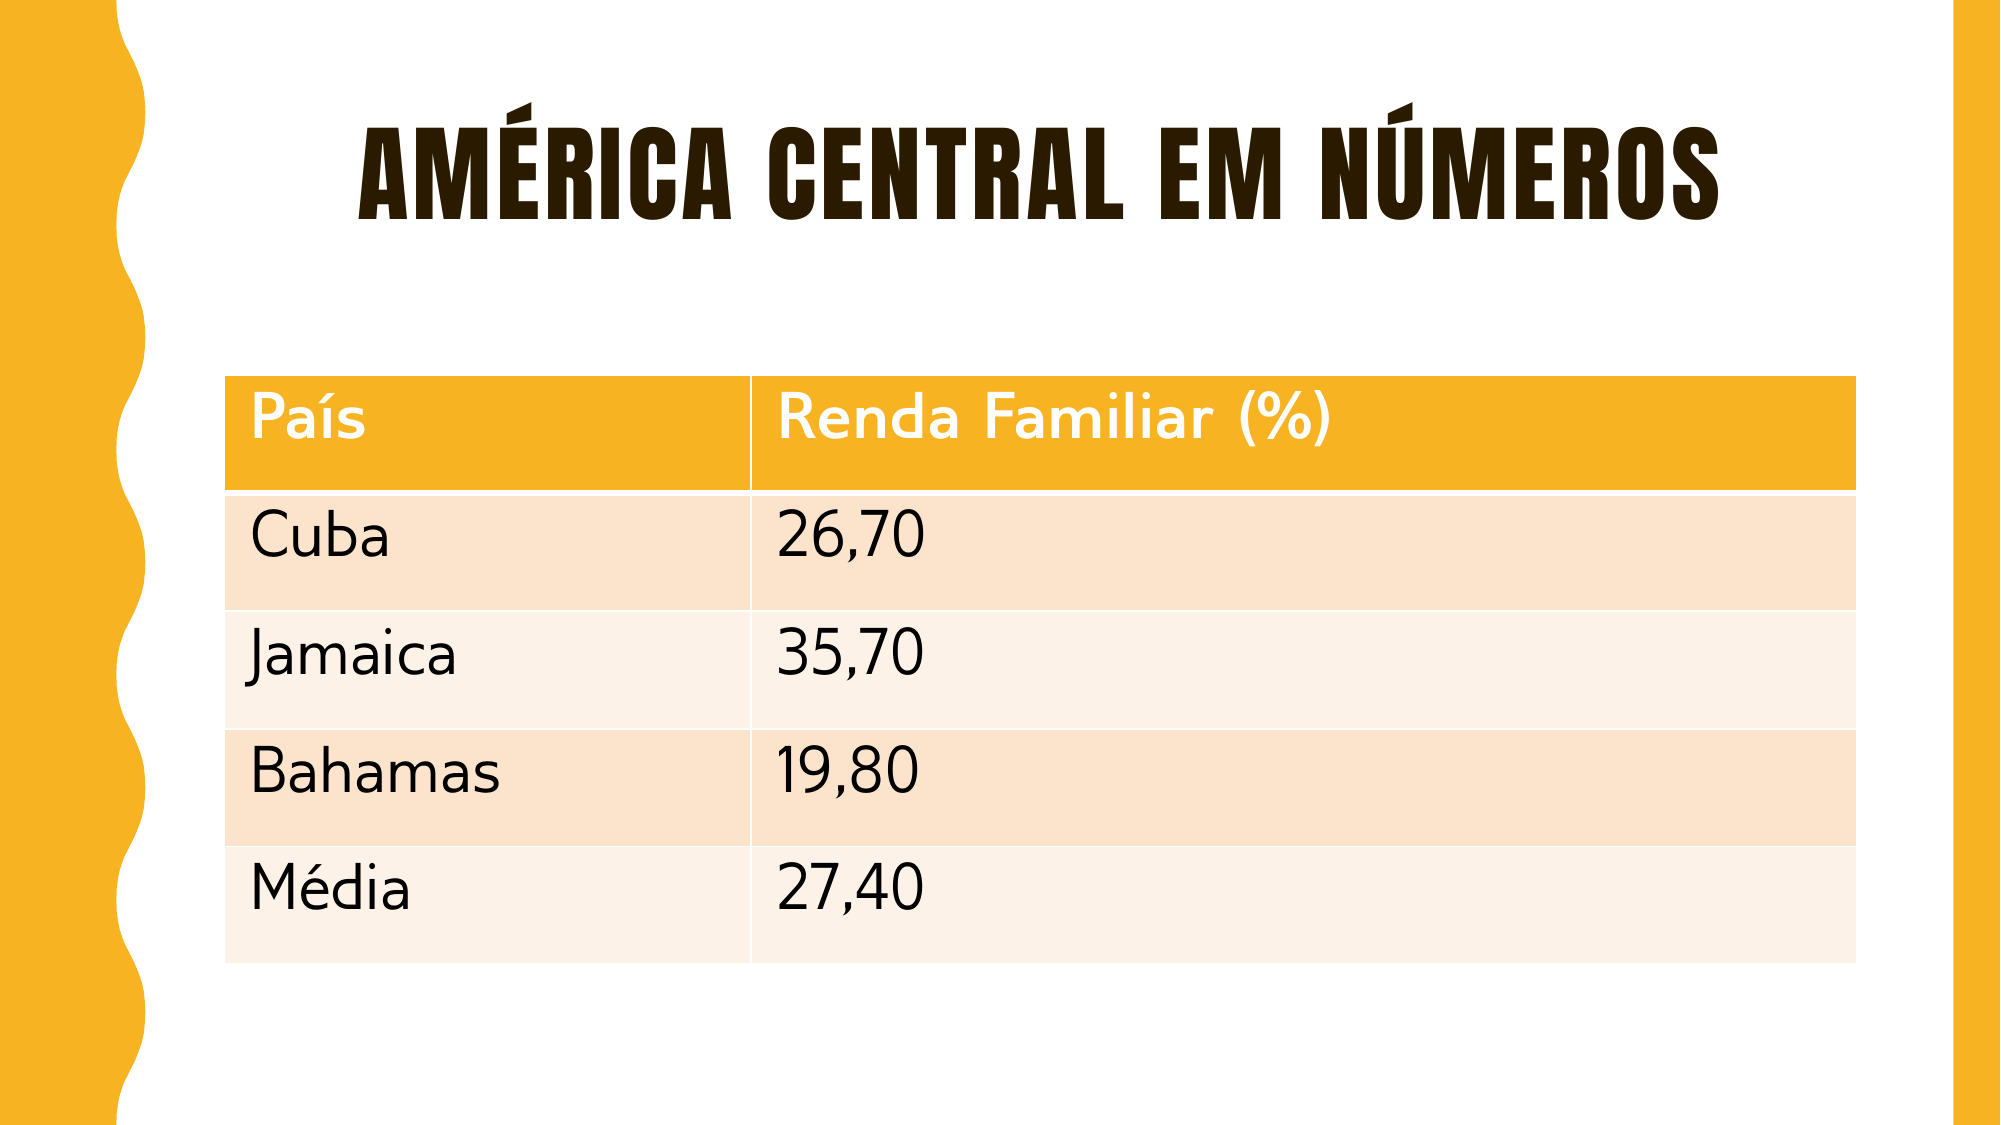

# América central em números
| País | Renda Familiar (%) |
| --- | --- |
| Cuba | 26,70 |
| Jamaica | 35,70 |
| Bahamas | 19,80 |
| Média | 27,40 |